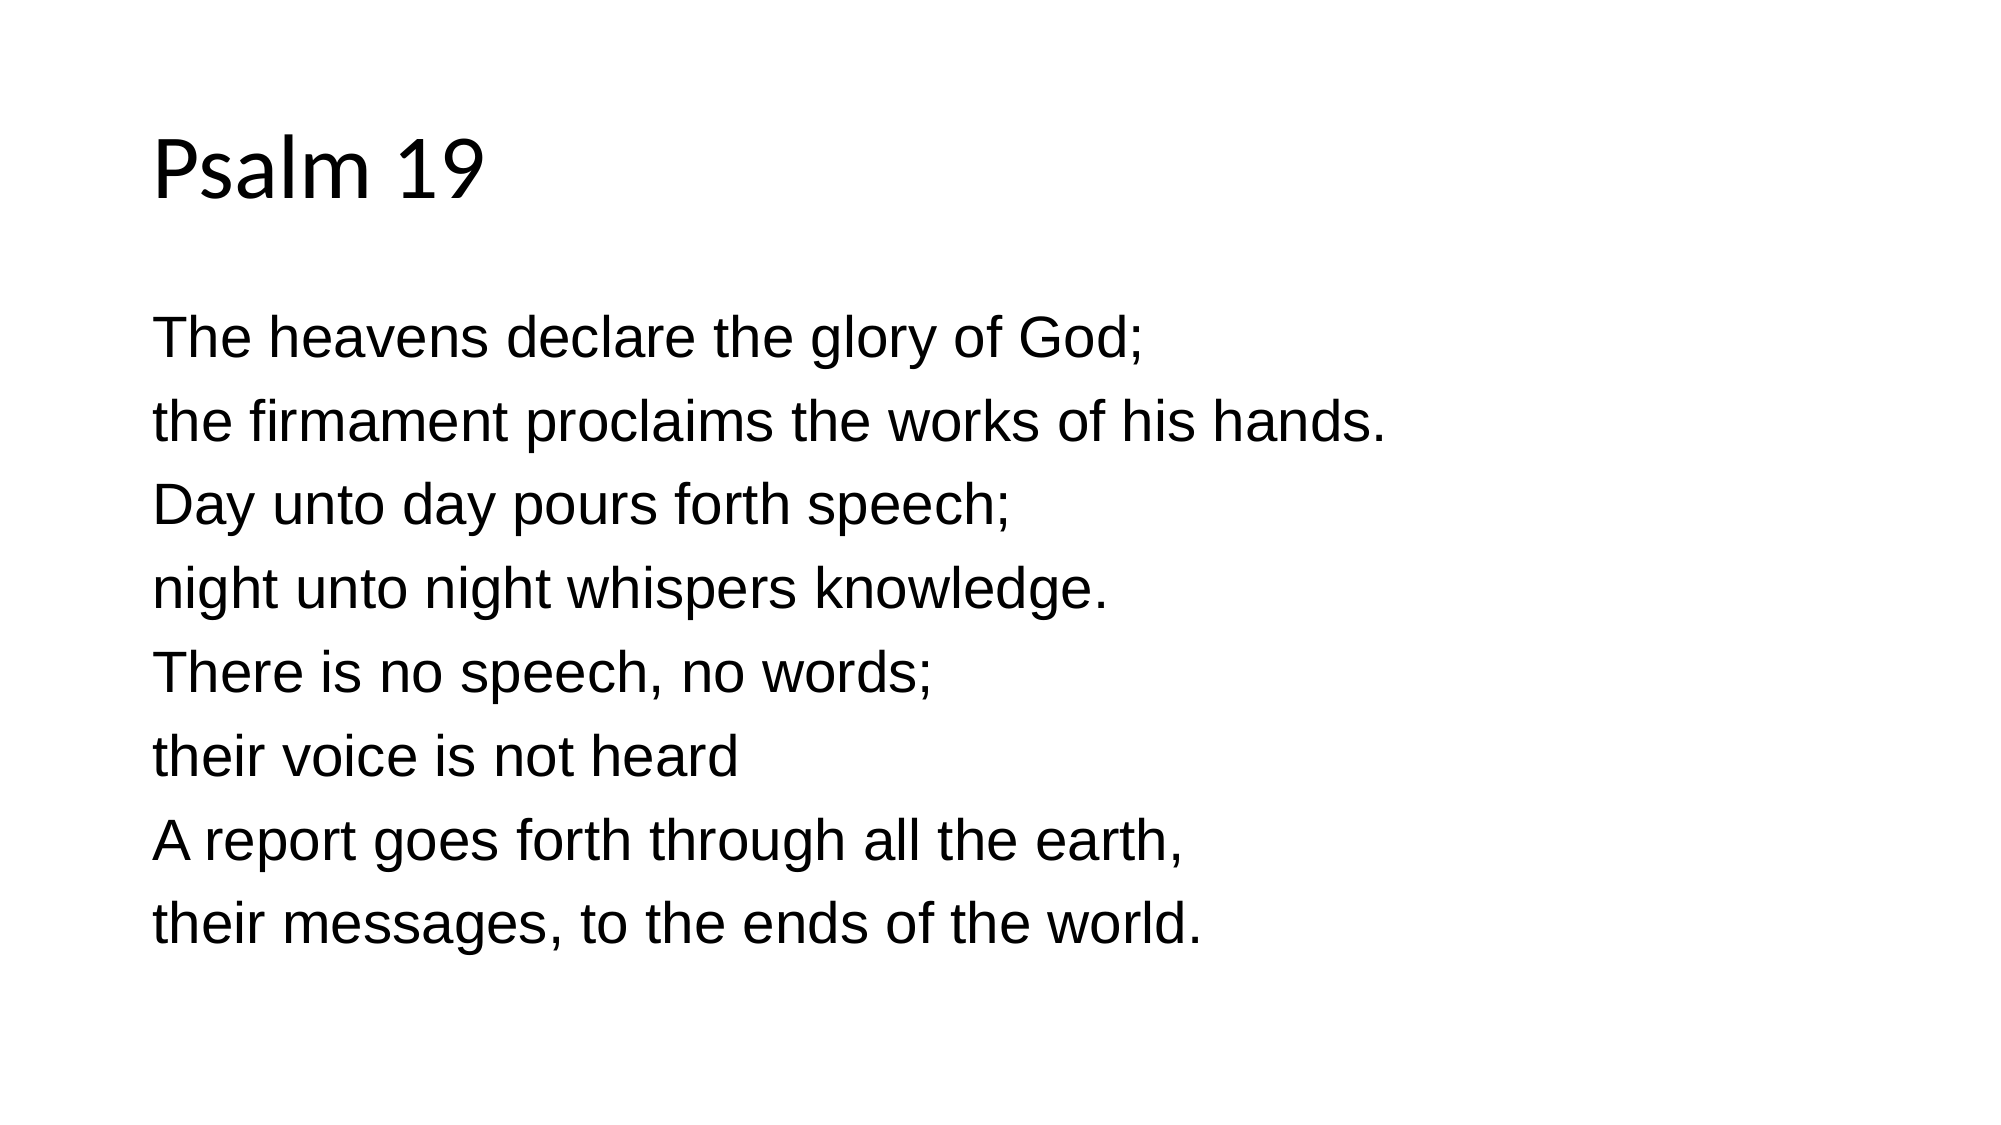

# Psalm 19
The heavens declare the glory of God;
the firmament proclaims the works of his hands.
Day unto day pours forth speech;
night unto night whispers knowledge.
There is no speech, no words;
their voice is not heard
A report goes forth through all the earth,
their messages, to the ends of the world.